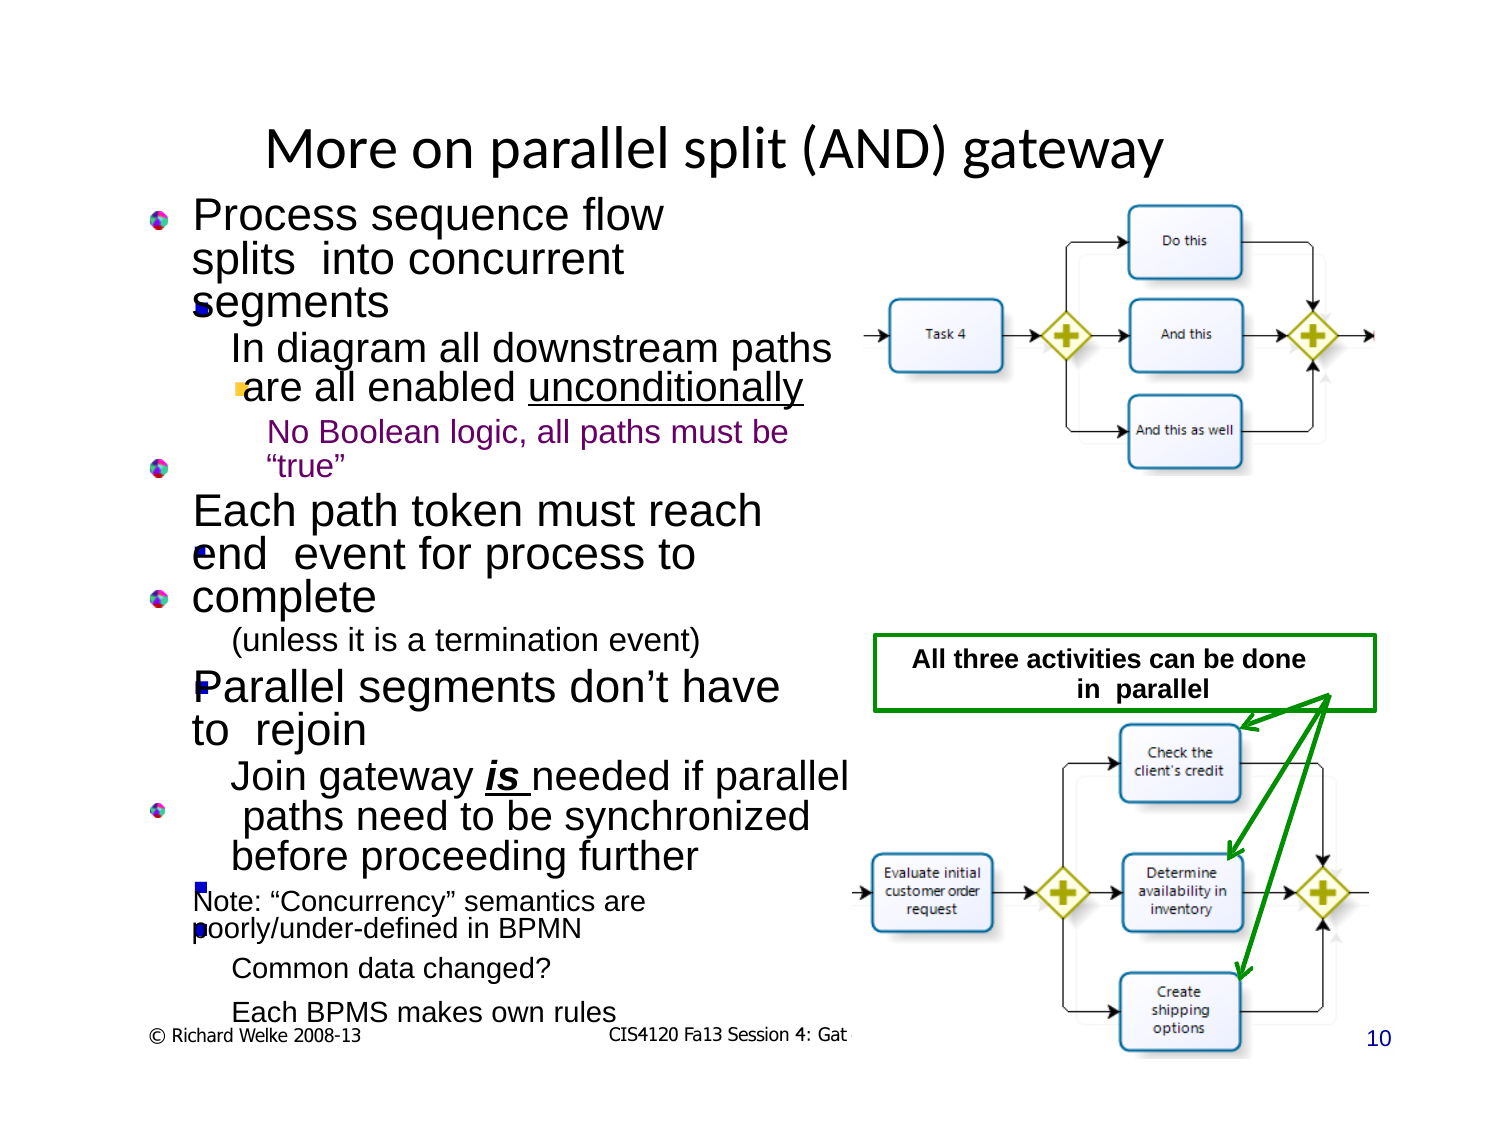

# More on parallel split (AND) gateway
Process sequence flow splits  into concurrent segments
In diagram all downstream paths  are all enabled unconditionally
No Boolean logic, all paths must be  “true”
Each path token must reach end  event for process to complete
(unless it is a termination event)
Parallel segments don’t have to  rejoin
Join gateway is needed if parallel  paths need to be synchronized  before proceeding further
Note: “Concurrency” semantics are  poorly/under-defined in BPMN
Common data changed?
Each BPMS makes own rules

All three activities can be done in  parallel

CIS4120 Fa13 Session 4: Gat
10
© Richard Welke 2008-13
eways